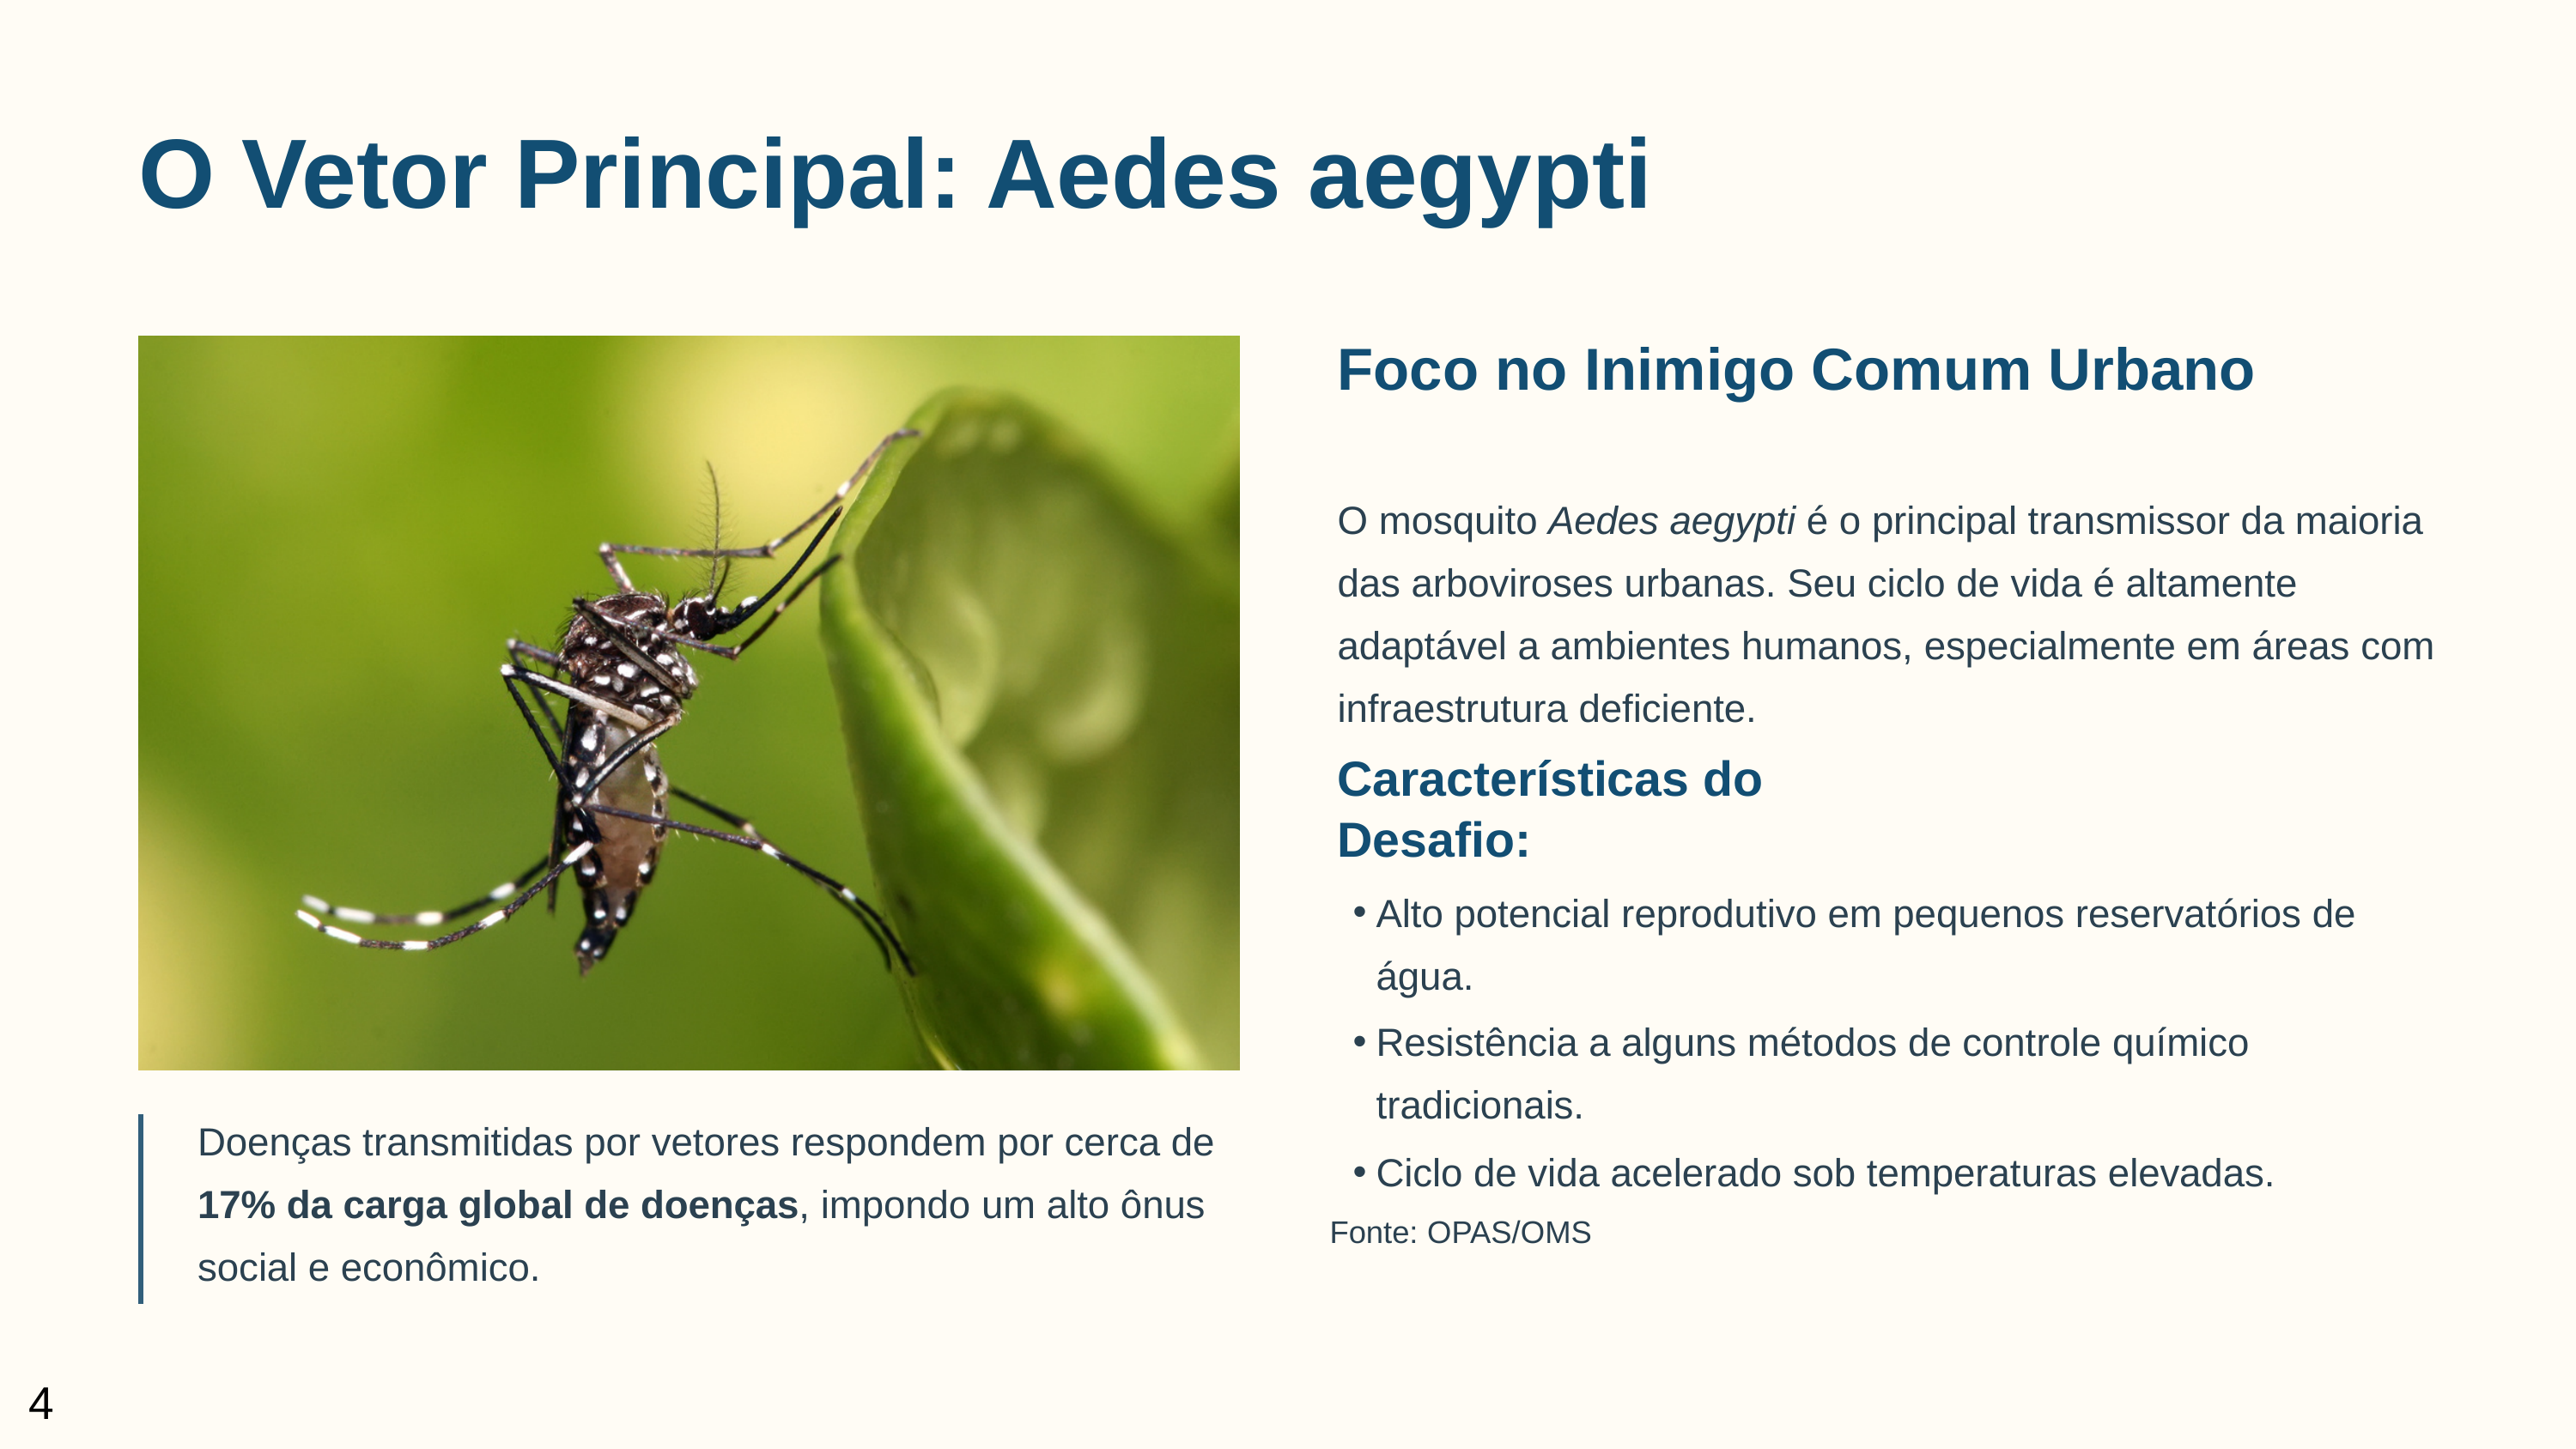

O Vetor Principal: Aedes aegypti
Foco no Inimigo Comum Urbano

O mosquito Aedes aegypti é o principal transmissor da maioria das arboviroses urbanas. Seu ciclo de vida é altamente adaptável a ambientes humanos, especialmente em áreas com infraestrutura deficiente.
Características do Desafio:
Alto potencial reprodutivo em pequenos reservatórios de água.
Resistência a alguns métodos de controle químico tradicionais.
Doenças transmitidas por vetores respondem por cerca de 17% da carga global de doenças, impondo um alto ônus social e econômico.

Ciclo de vida acelerado sob temperaturas elevadas.
Fonte: OPAS/OMS
4